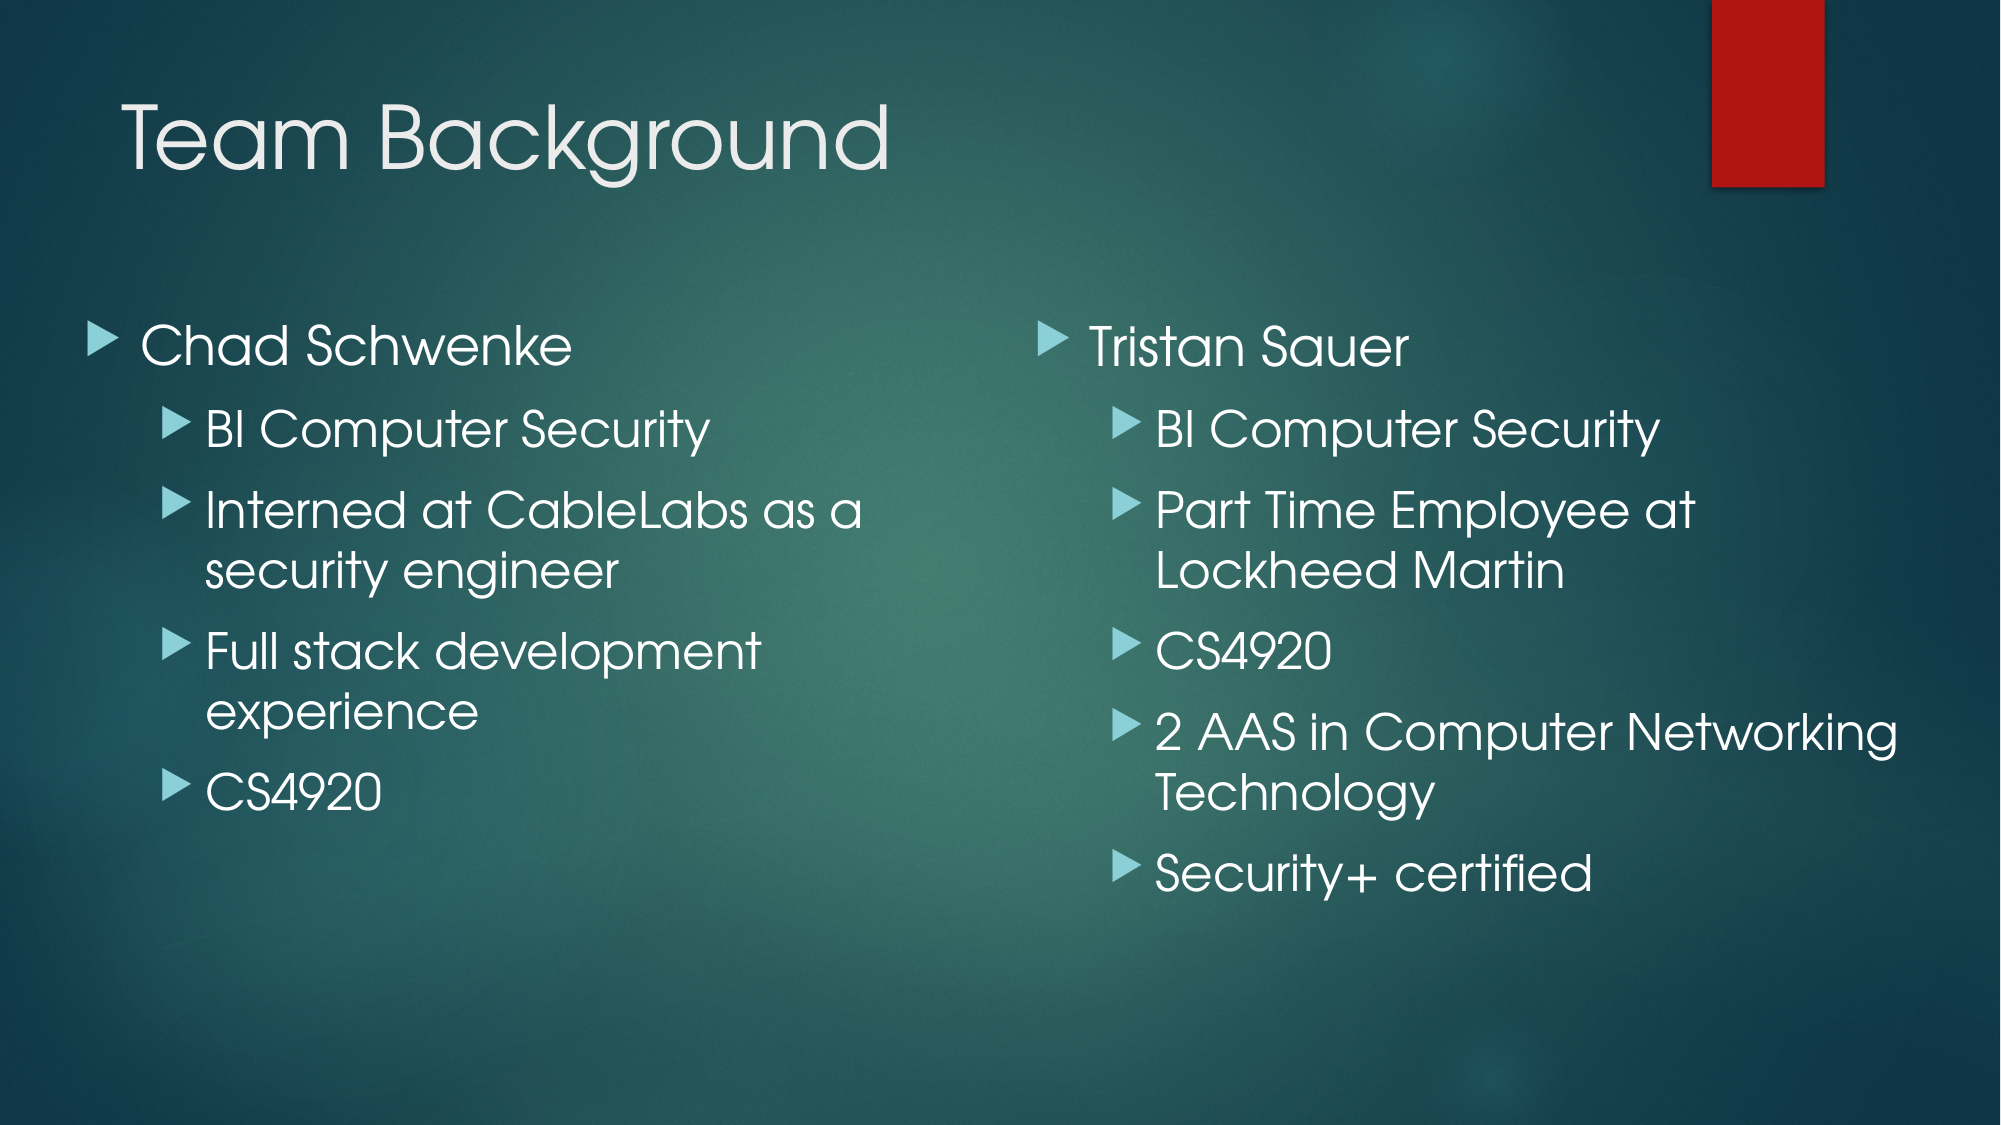

# Team Background
Tristan Sauer
BI Computer Security
Part Time Employee at Lockheed Martin
CS4920
2 AAS in Computer Networking Technology
Security+ certified

Chad Schwenke
BI Computer Security
Interned at CableLabs as a security engineer
Full stack development experience
CS4920